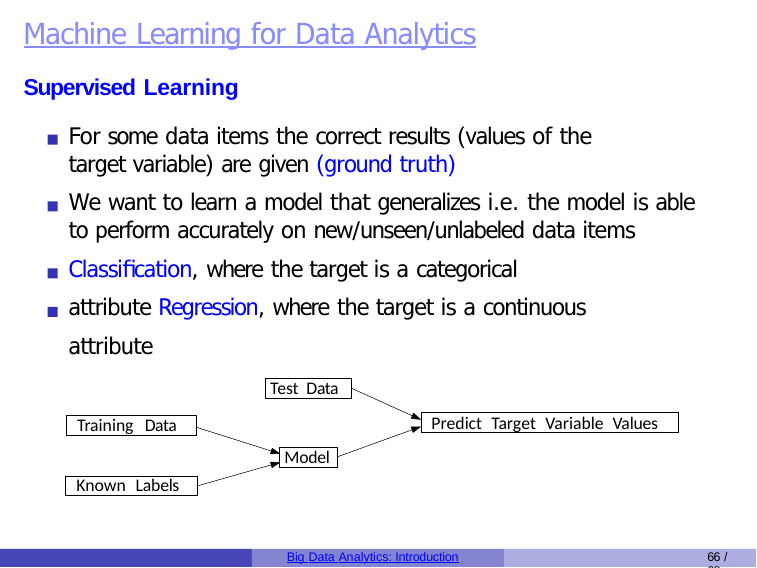

# Machine Learning for Data Analytics
Supervised Learning
For some data items the correct results (values of the target variable) are given (ground truth)
We want to learn a model that generalizes i.e. the model is able to perform accurately on new/unseen/unlabeled data items
Classification, where the target is a categorical attribute Regression, where the target is a continuous attribute

Test Data

Predict Target Variable Values
Training Data

Model

Known Labels

Big Data Analytics: Introduction
66 / 68